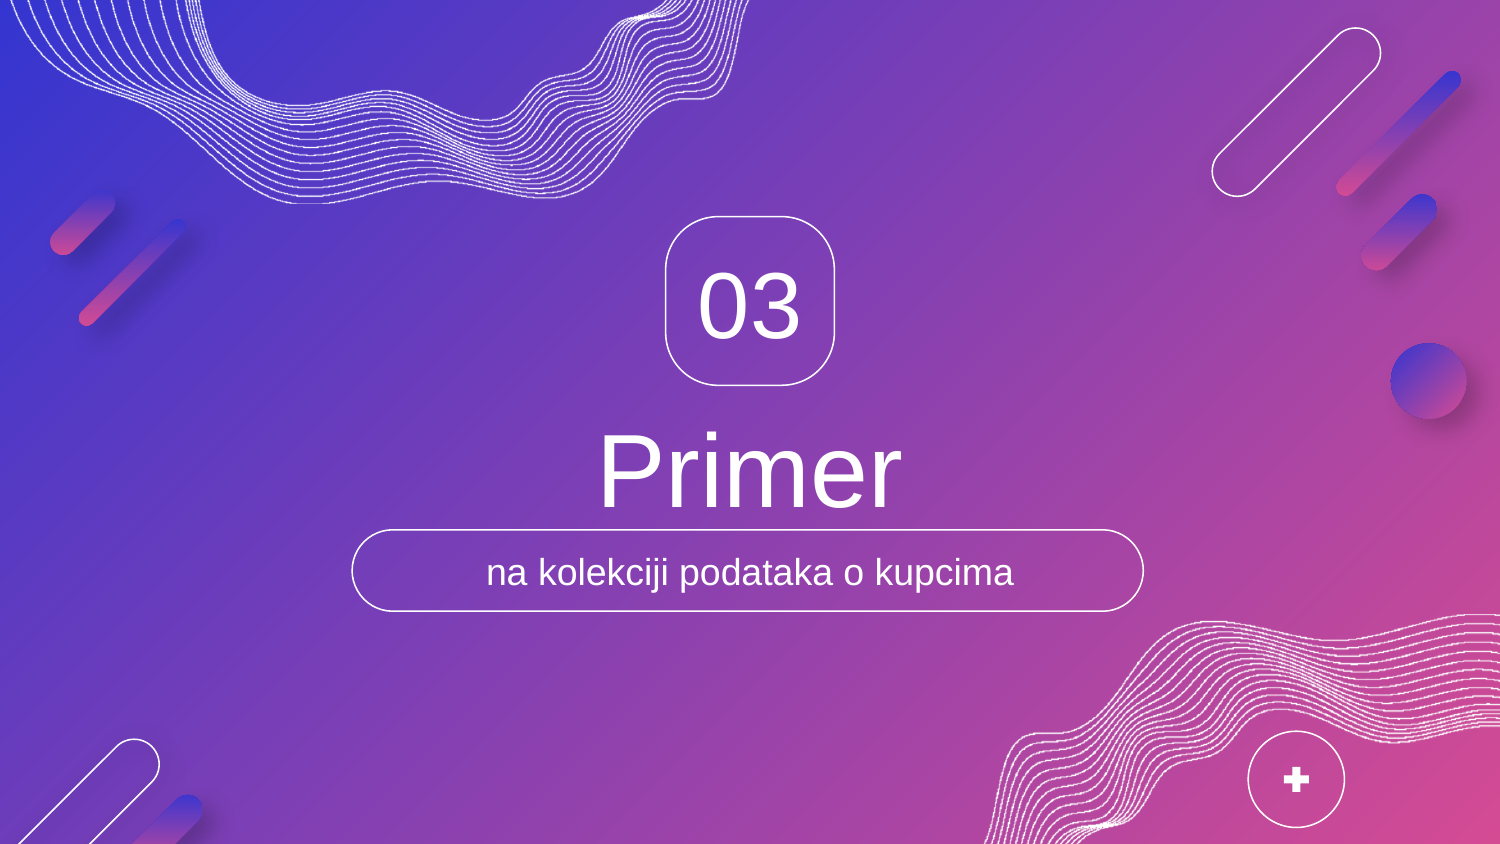

03
# Primer

na kolekciji podataka o kupcima